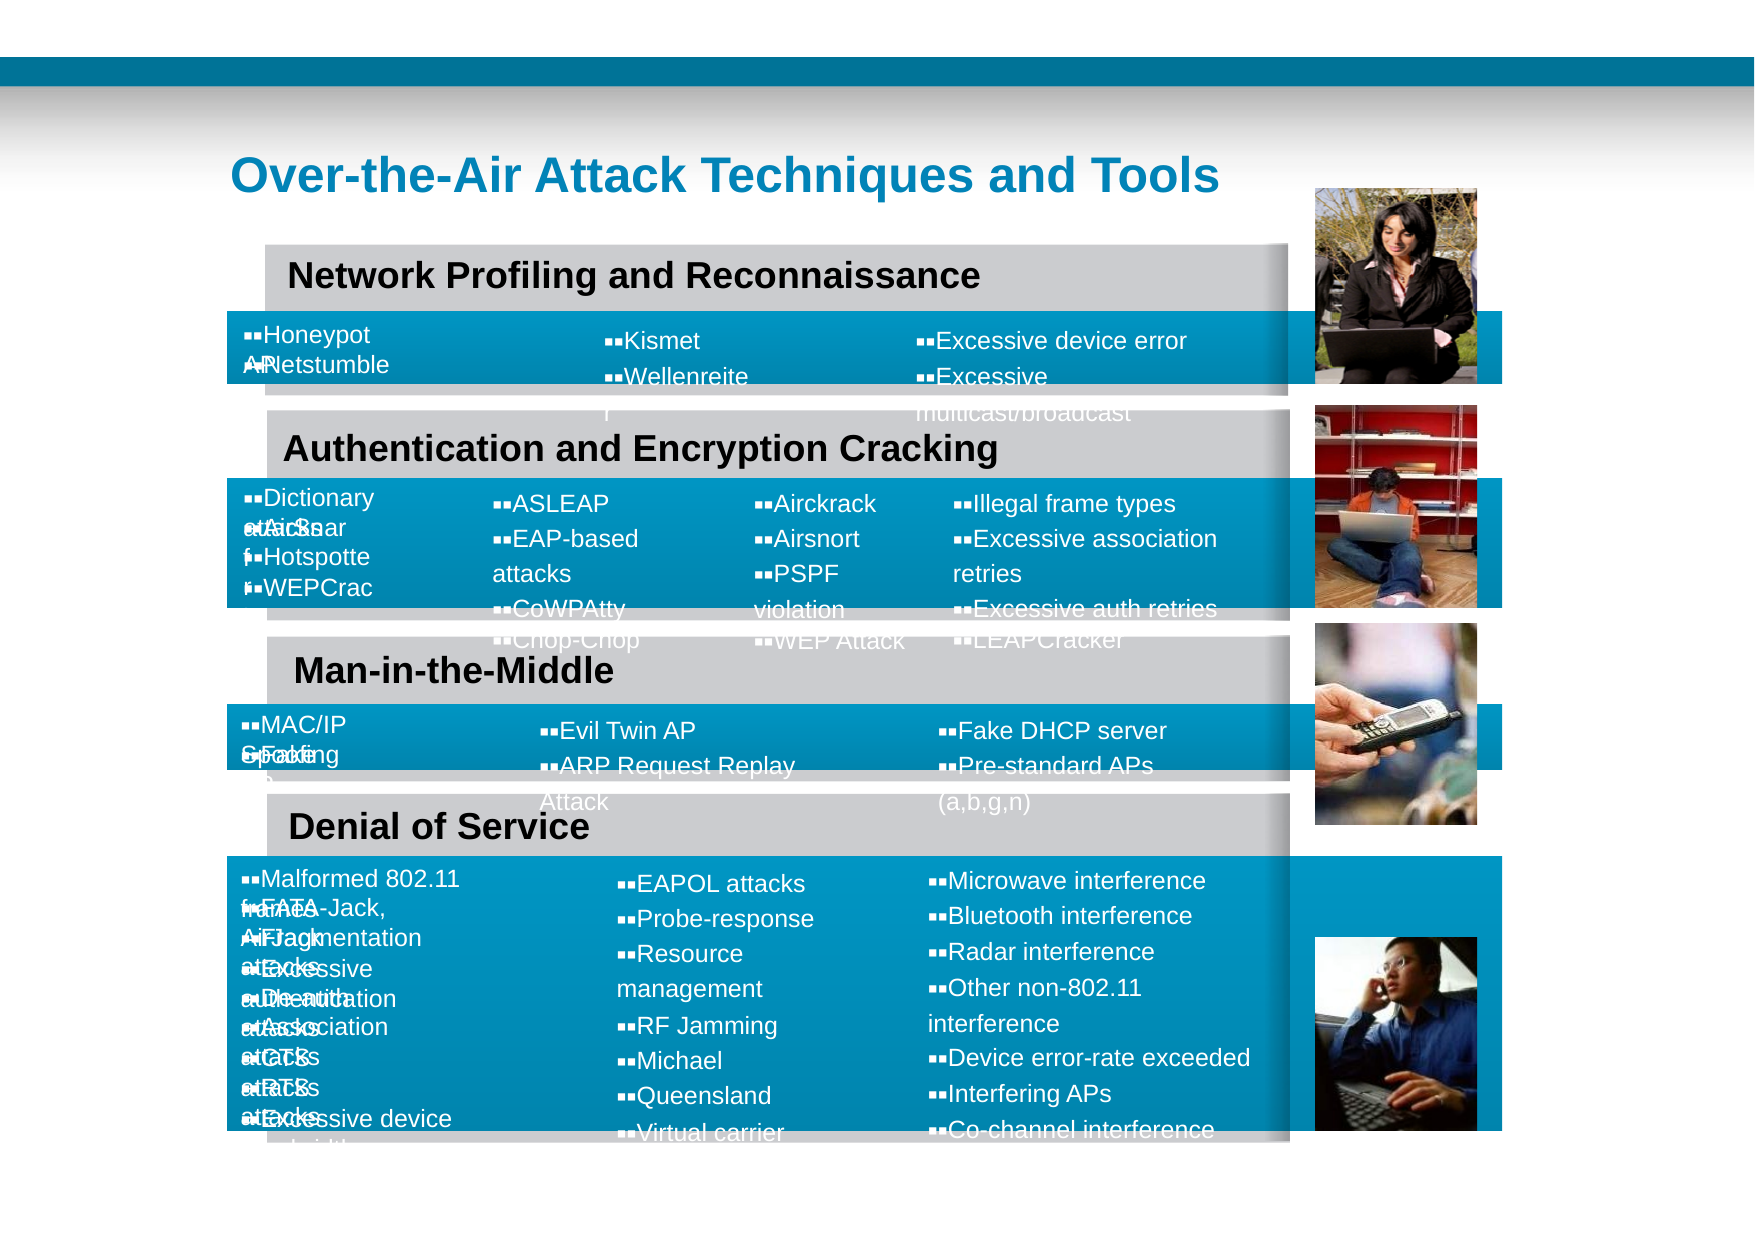

# Over-the-Air Attack Techniques and Tools

Network Profiling and Reconnaissance

▪▪Kismet
▪▪Wellenreiter
▪▪Excessive device error
▪▪Excessive multicast/broadcast
▪▪Honeypot AP
▪▪Netstumbler

Authentication and Encryption Cracking

▪▪Dictionary attacks
▪▪Illegal frame types
▪▪Excessive association retries
▪▪Excessive auth retries
▪▪LEAPCracker
▪▪ASLEAP
▪▪EAP-based attacks
▪▪CoWPAtty
▪▪Chop-Chop
▪▪Airckrack
▪▪Airsnort
▪▪PSPF violation
▪▪WEP Attack
▪▪AirSnarf
▪▪Hotspotter
▪▪WEPCrack

Man-in-the-Middle

▪▪MAC/IP Spoofing
▪▪Evil Twin AP
▪▪ARP Request Replay Attack
▪▪Fake DHCP server
▪▪Pre-standard APs (a,b,g,n)
▪▪Fake AP

Denial of Service

▪▪Microwave interference
▪▪Bluetooth interference
▪▪Radar interference
▪▪Other non-802.11 interference
▪▪Device error-rate exceeded
▪▪Interfering APs
▪▪Co-channel interference
▪▪VoWLAN-based attacks
▪▪Excessive roaming
▪▪EAPOL attacks
▪▪Probe-response
▪▪Resource management
▪▪RF Jamming
▪▪Michael
▪▪Queensland
▪▪Virtual carrier
▪▪Big NAV
▪▪Power-save attacks
▪▪Malformed 802.11 frames
▪▪FATA-Jack, AirJack
▪▪Fragmentation attacks

▪▪Excessive authentication
▪▪De-auth attacks
▪▪Association attacks
▪▪CTS attacks
▪▪RTS attacks
▪▪Excessive device bandwidth